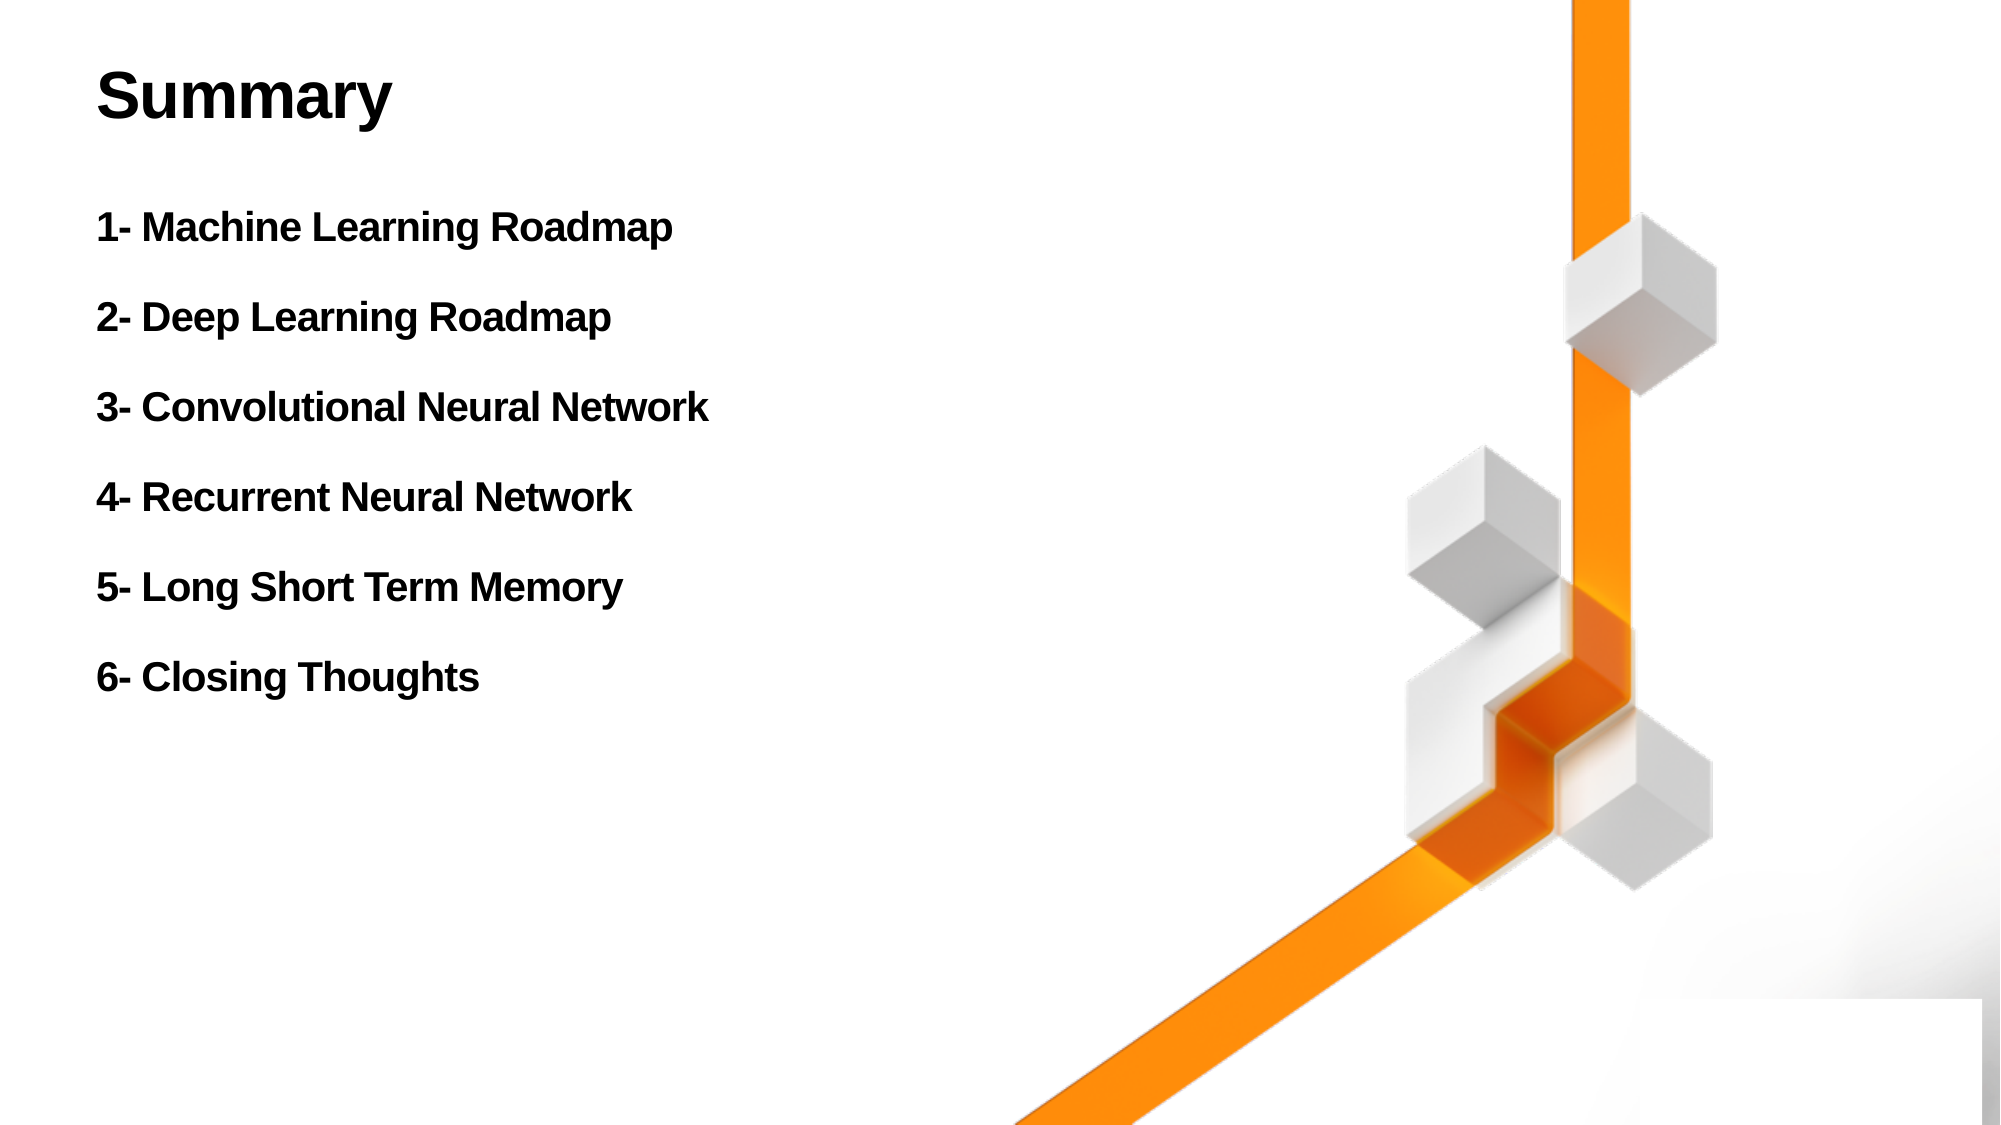

# Summary 1- Machine Learning Roadmap 2- Deep Learning Roadmap 3- Convolutional Neural Network 4- Recurrent Neural Network 5- Long Short Term Memory 6- Closing Thoughts